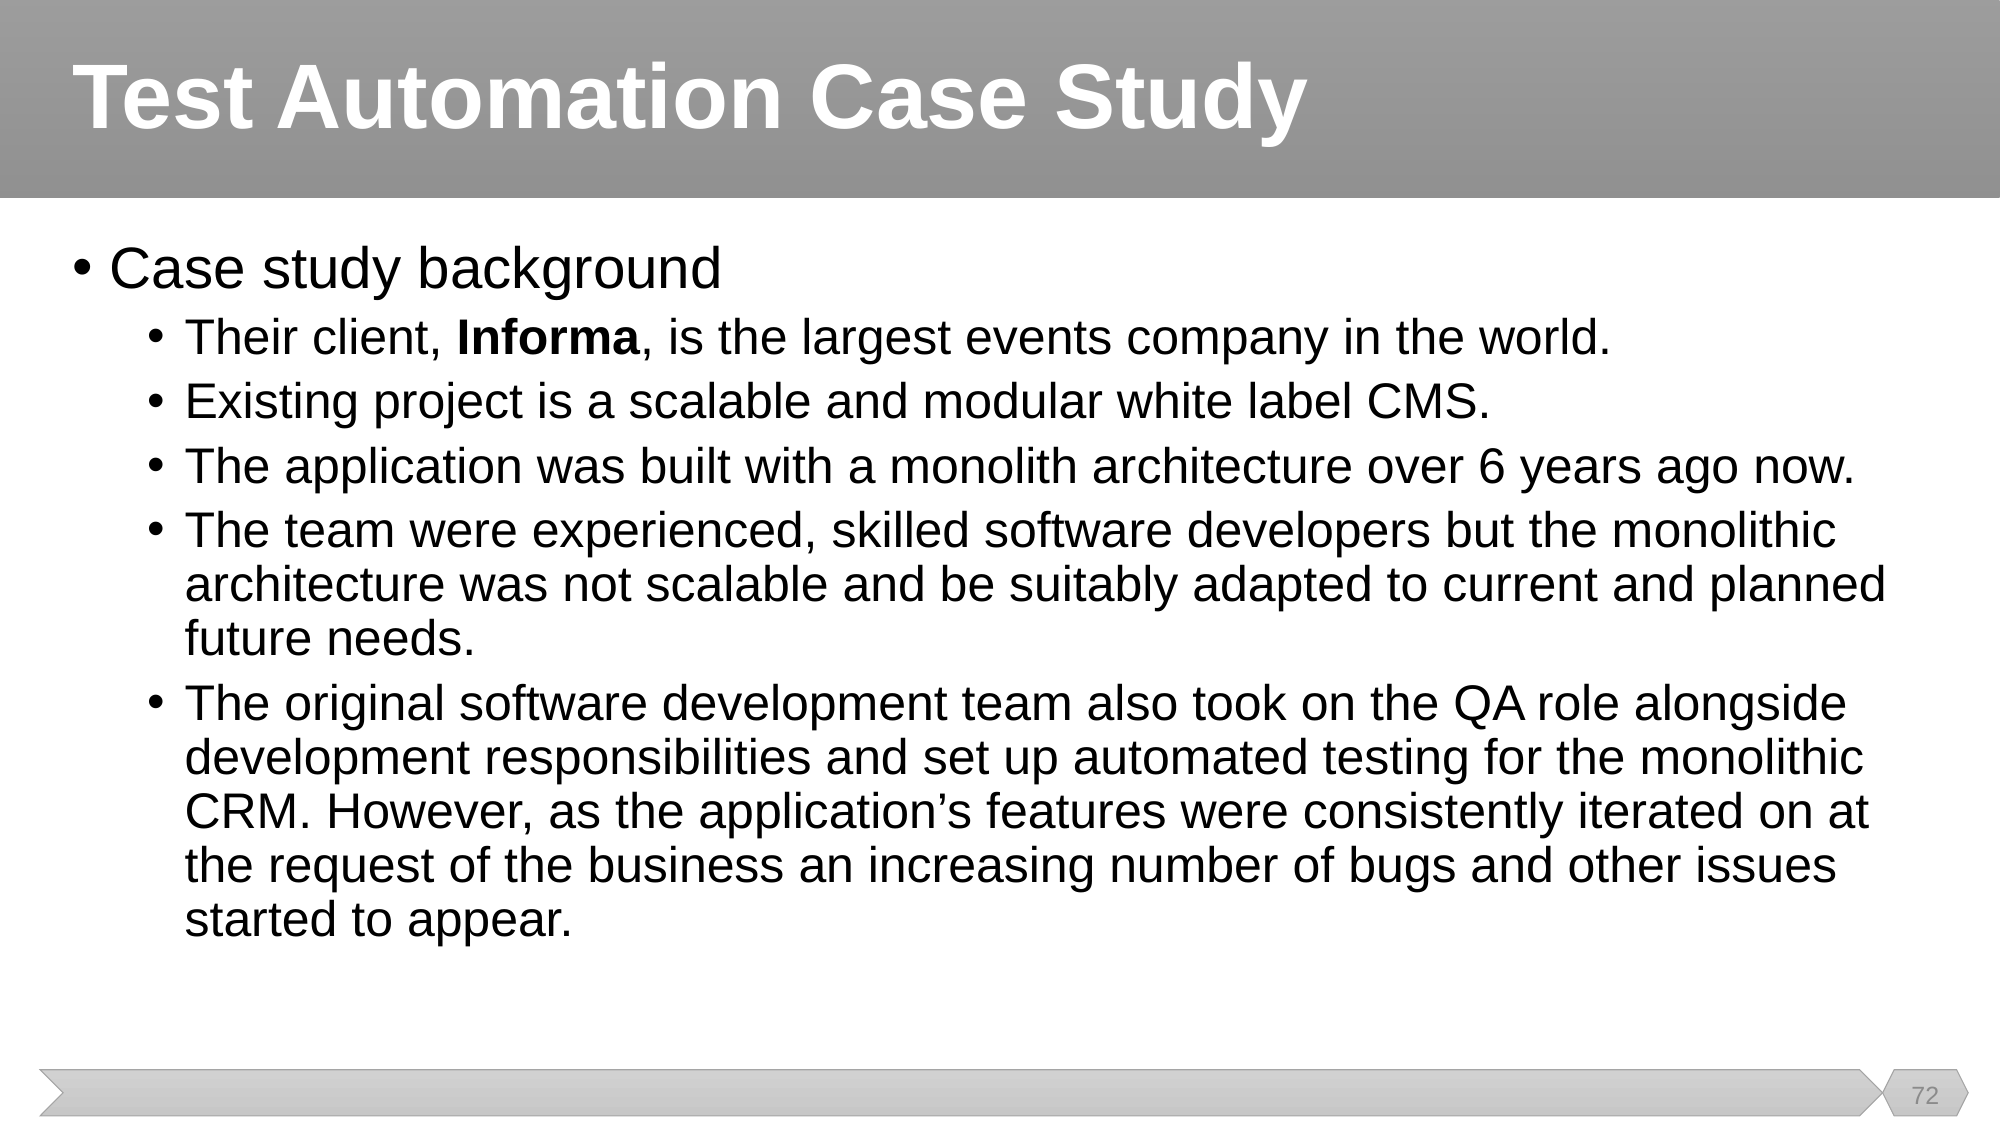

# Test Automation Case Study
Case study background
Their client, Informa, is the largest events company in the world.
Existing project is a scalable and modular white label CMS.
The application was built with a monolith architecture over 6 years ago now.
The team were experienced, skilled software developers but the monolithic architecture was not scalable and be suitably adapted to current and planned future needs.
The original software development team also took on the QA role alongside development responsibilities and set up automated testing for the monolithic CRM. However, as the application’s features were consistently iterated on at the request of the business an increasing number of bugs and other issues started to appear.
72